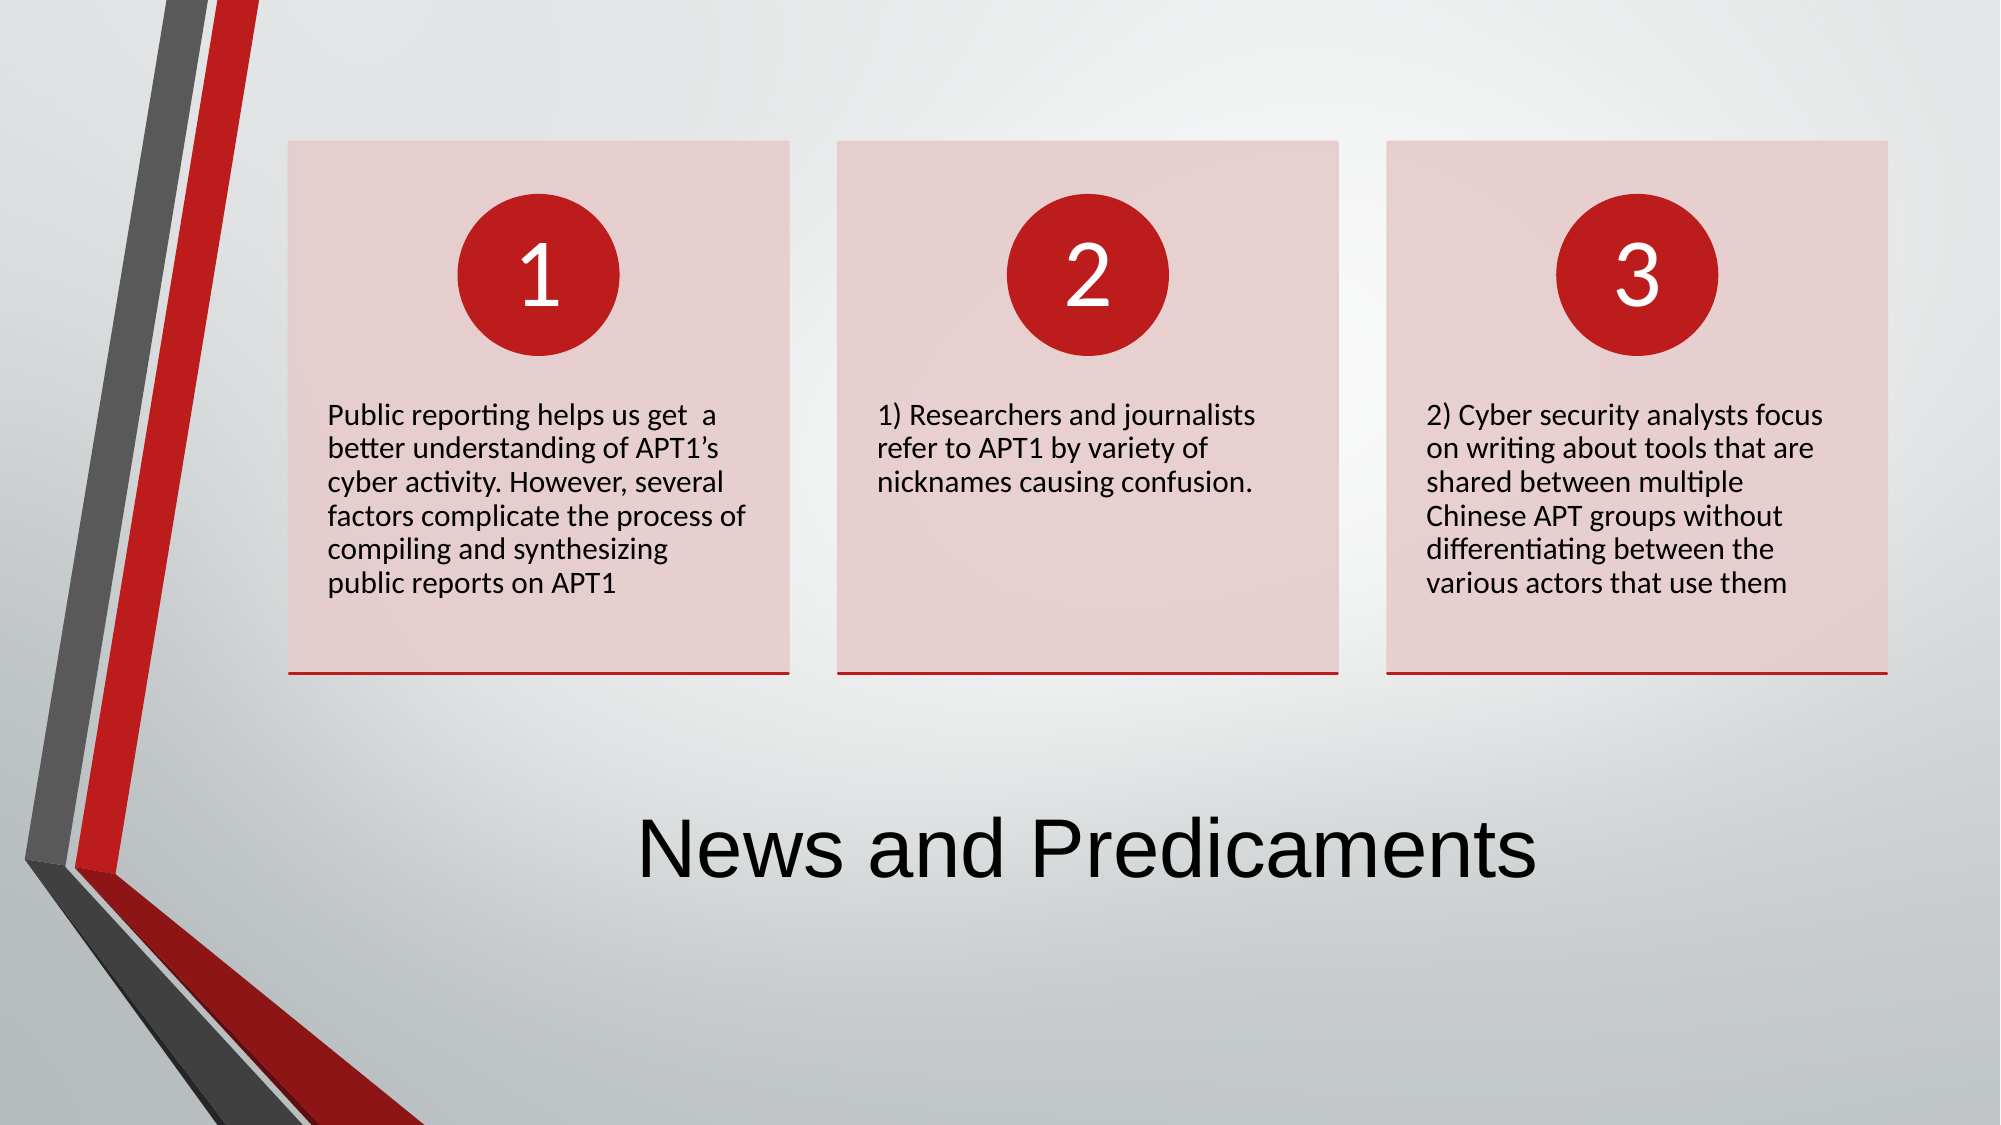

Public reporting helps us get  a better understanding of APT1’s cyber activity. However, several factors complicate the process of compiling and synthesizing public reports on APT1
1
1) Researchers and journalists refer to APT1 by variety of nicknames causing confusion.
2
2) Cyber security analysts focus on writing about tools that are shared between multiple Chinese APT groups without differentiating between the various actors that use them
3
# News and Predicaments